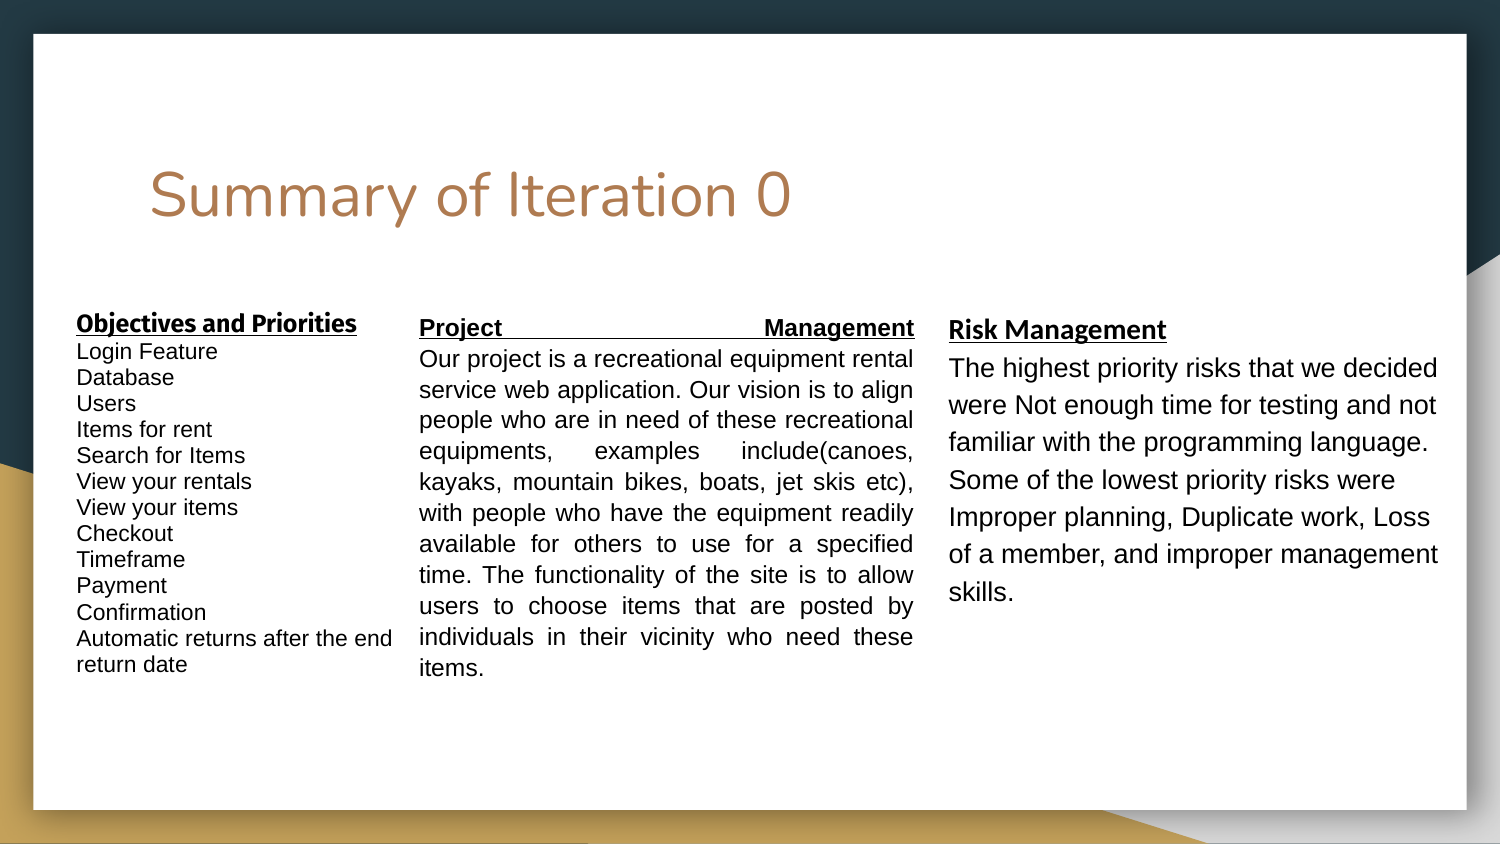

# Summary of Iteration 0
Objectives and Priorities
Login Feature
Database
Users
Items for rent
Search for Items
View your rentals
View your items
Checkout
Timeframe
Payment
Confirmation
Automatic returns after the end return date

Project Management
Our project is a recreational equipment rental service web application. Our vision is to align people who are in need of these recreational equipments, examples include(canoes, kayaks, mountain bikes, boats, jet skis etc), with people who have the equipment readily available for others to use for a specified time. The functionality of the site is to allow users to choose items that are posted by individuals in their vicinity who need these items.
Risk Management
The highest priority risks that we decided were Not enough time for testing and not familiar with the programming language. Some of the lowest priority risks were Improper planning, Duplicate work, Loss of a member, and improper management skills.